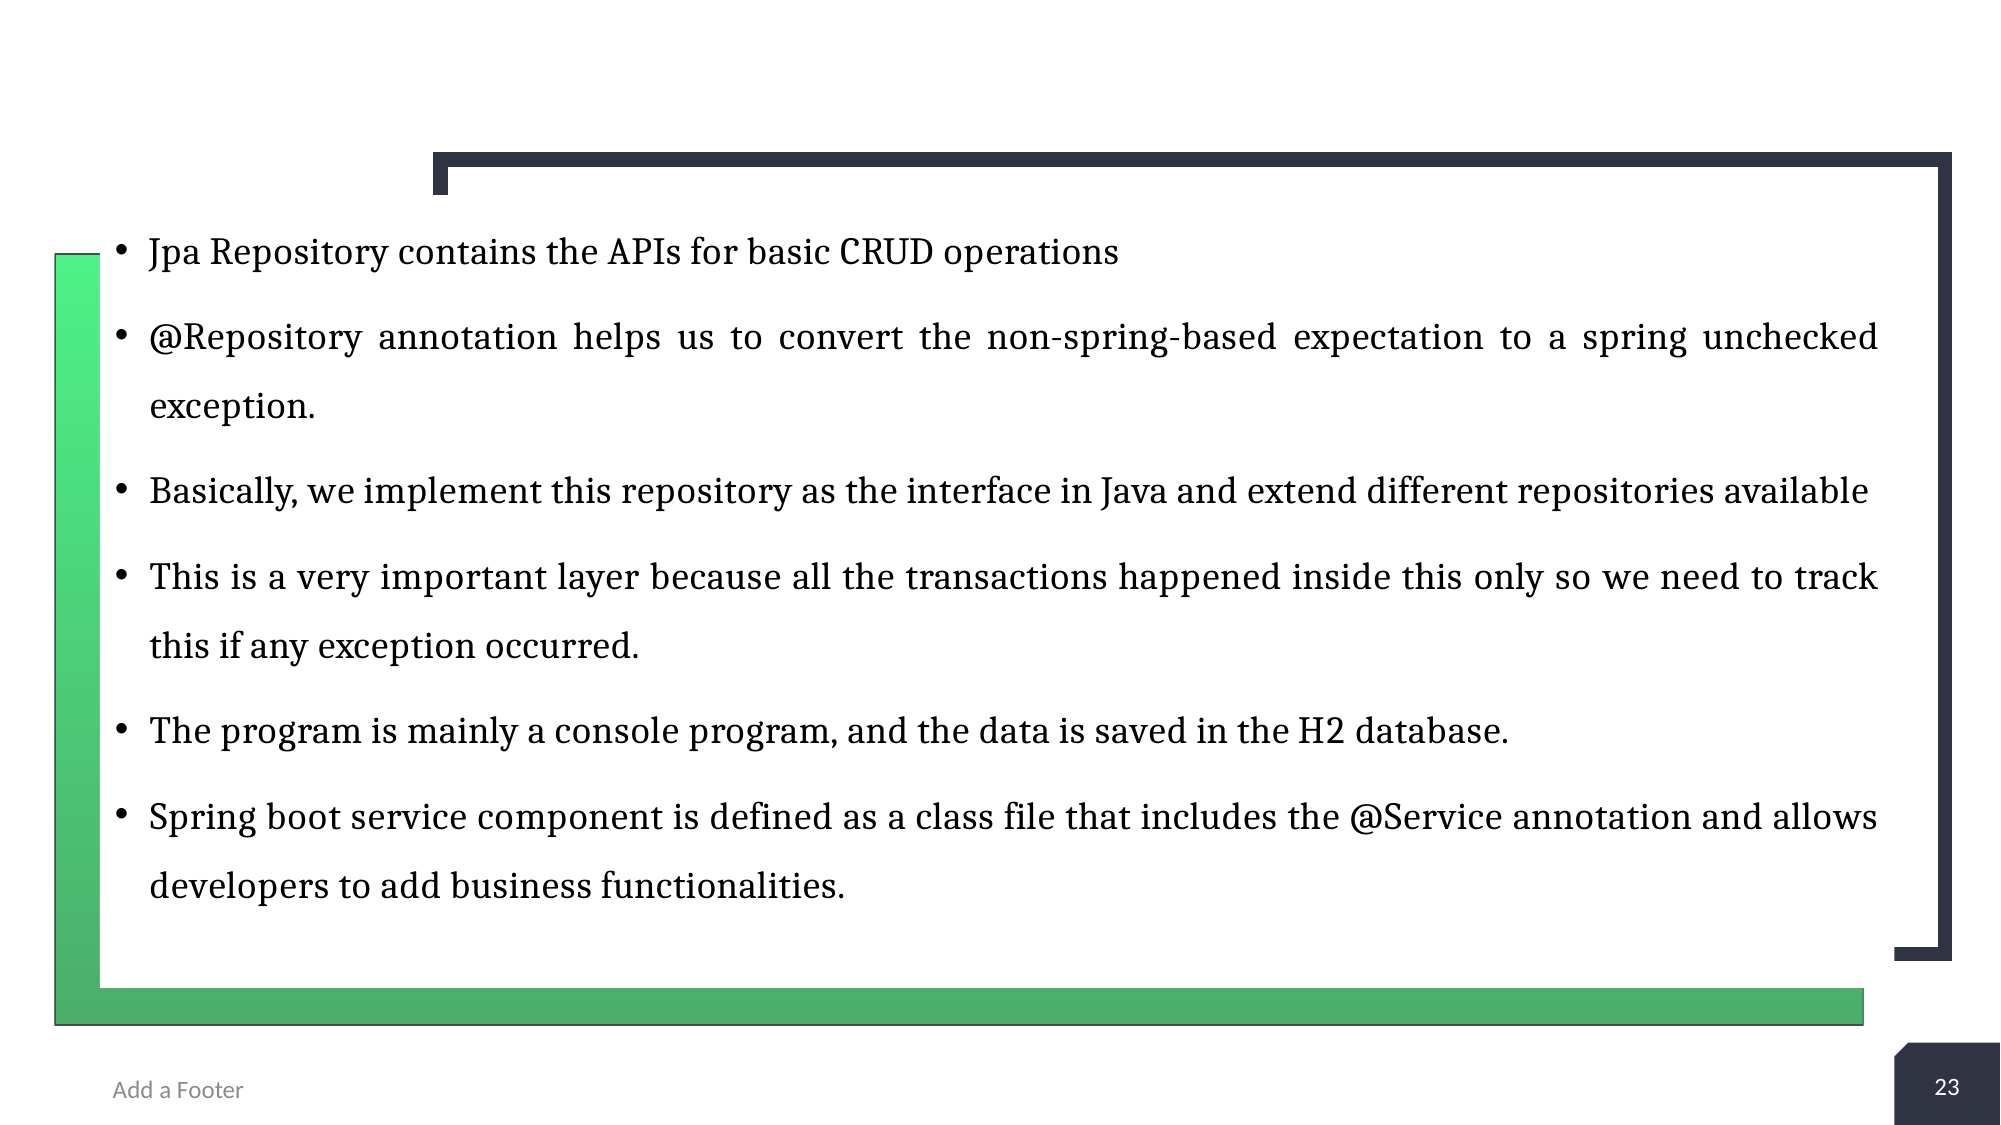

Jpa Repository contains the APIs for basic CRUD operations
@Repository annotation helps us to convert the non-spring-based expectation to a spring unchecked exception.
Basically, we implement this repository as the interface in Java and extend different repositories available
This is a very important layer because all the transactions happened inside this only so we need to track this if any exception occurred.
The program is mainly a console program, and the data is saved in the H2 database.
Spring boot service component is defined as a class file that includes the @Service annotation and allows developers to add business functionalities.
23
Add a Footer